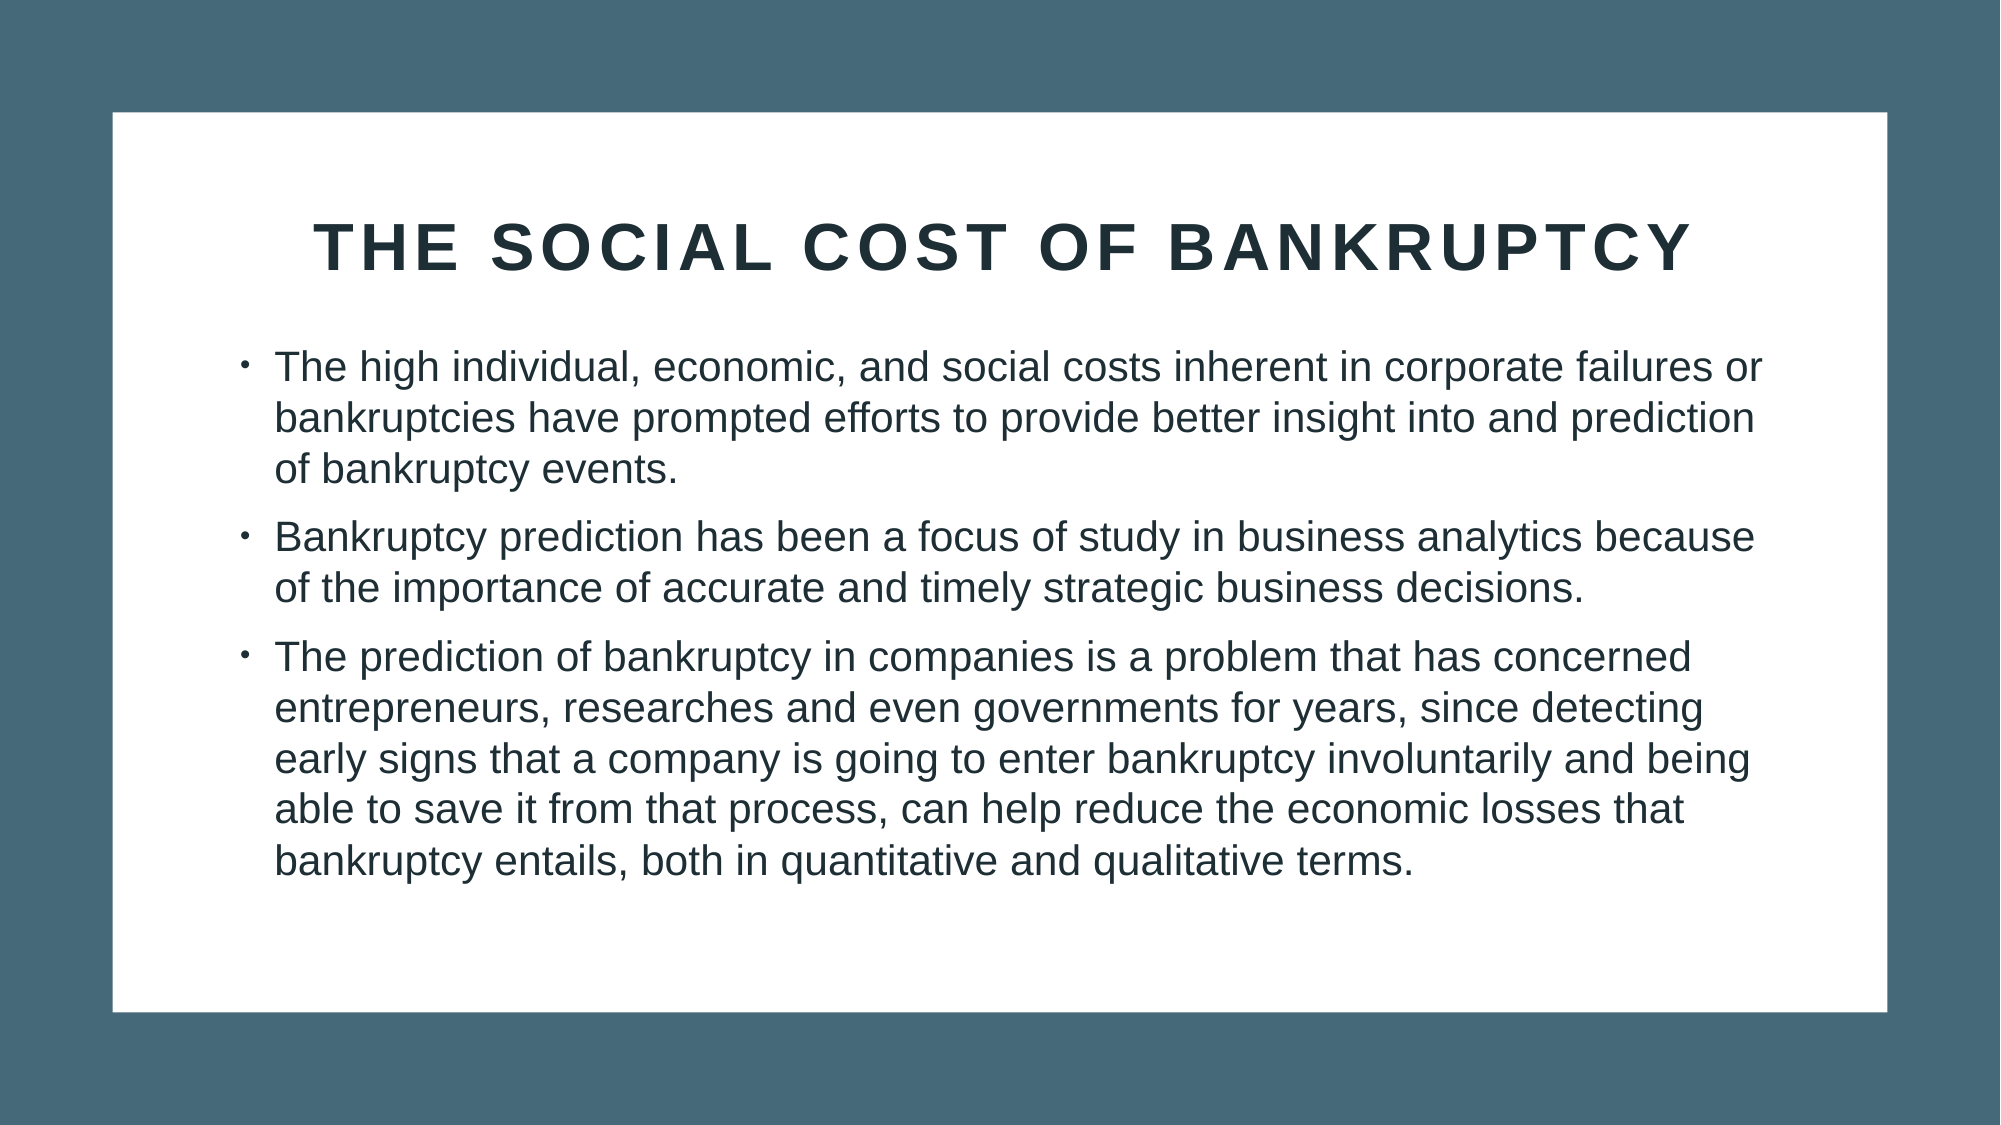

# The social cost of bankruptcy
The high individual, economic, and social costs inherent in corporate failures or bankruptcies have prompted efforts to provide better insight into and prediction of bankruptcy events.​
Bankruptcy prediction has been a focus of study in business analytics because of the importance of accurate and timely strategic business decisions.
The prediction of bankruptcy in companies is a problem that has concerned entrepreneurs, researches and even governments for years, since detecting early signs that a company is going to enter bankruptcy involuntarily and being able to save it from that process, can help reduce the economic losses that bankruptcy entails, both in quantitative and qualitative terms.